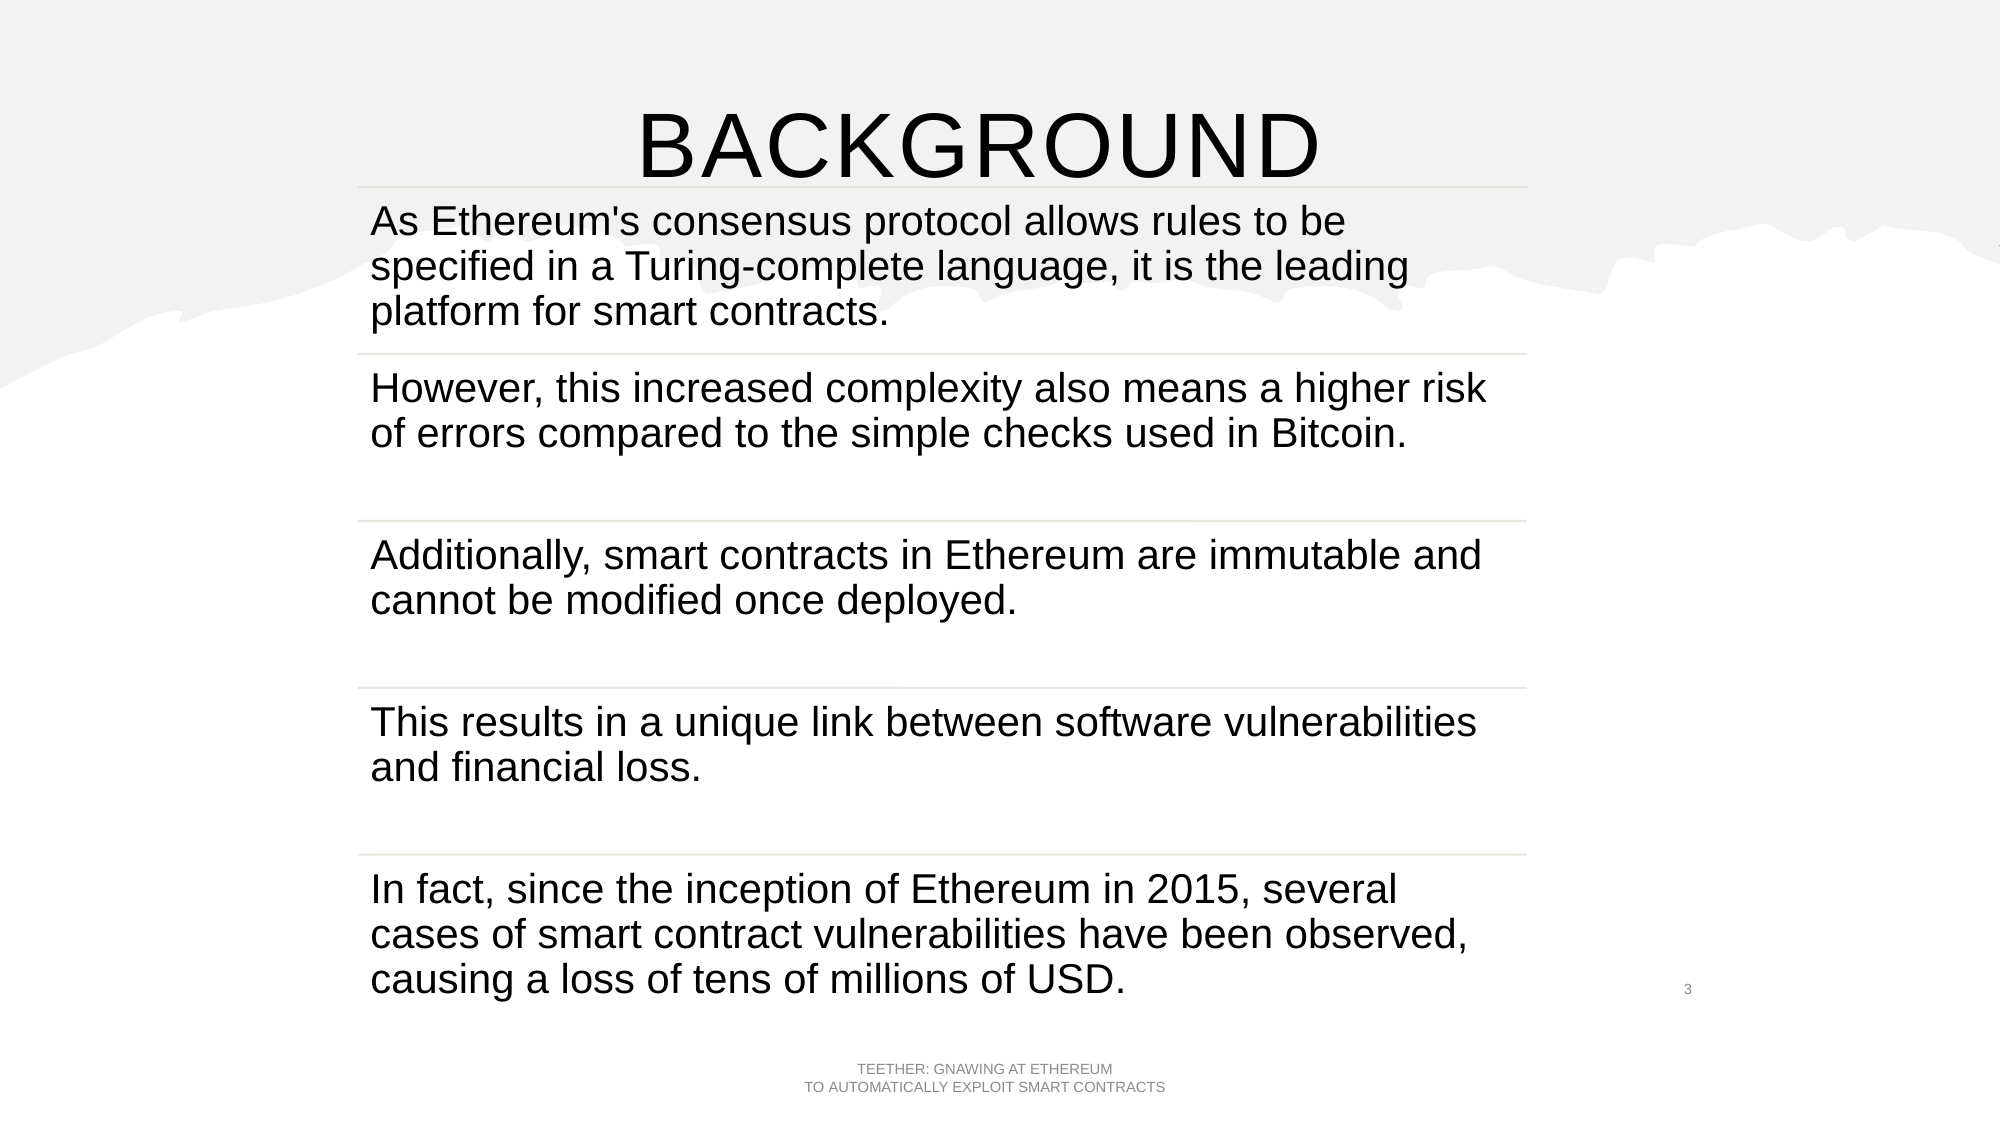

# BACKGROUND

As Ethereum's consensus protocol allows rules to be specified in a Turing-complete language, it is the leading platform for smart contracts.
However, this increased complexity also means a higher risk of errors compared to the simple checks used in Bitcoin.
Additionally, smart contracts in Ethereum are immutable and cannot be modified once deployed.
This results in a unique link between software vulnerabilities and financial loss.
In fact, since the inception of Ethereum in 2015, several cases of smart contract vulnerabilities have been observed, causing a loss of tens of millions of USD.
3
TEETHER: GNAWING AT ETHEREUM TO AUTOMATICALLY EXPLOIT SMART CONTRACTS